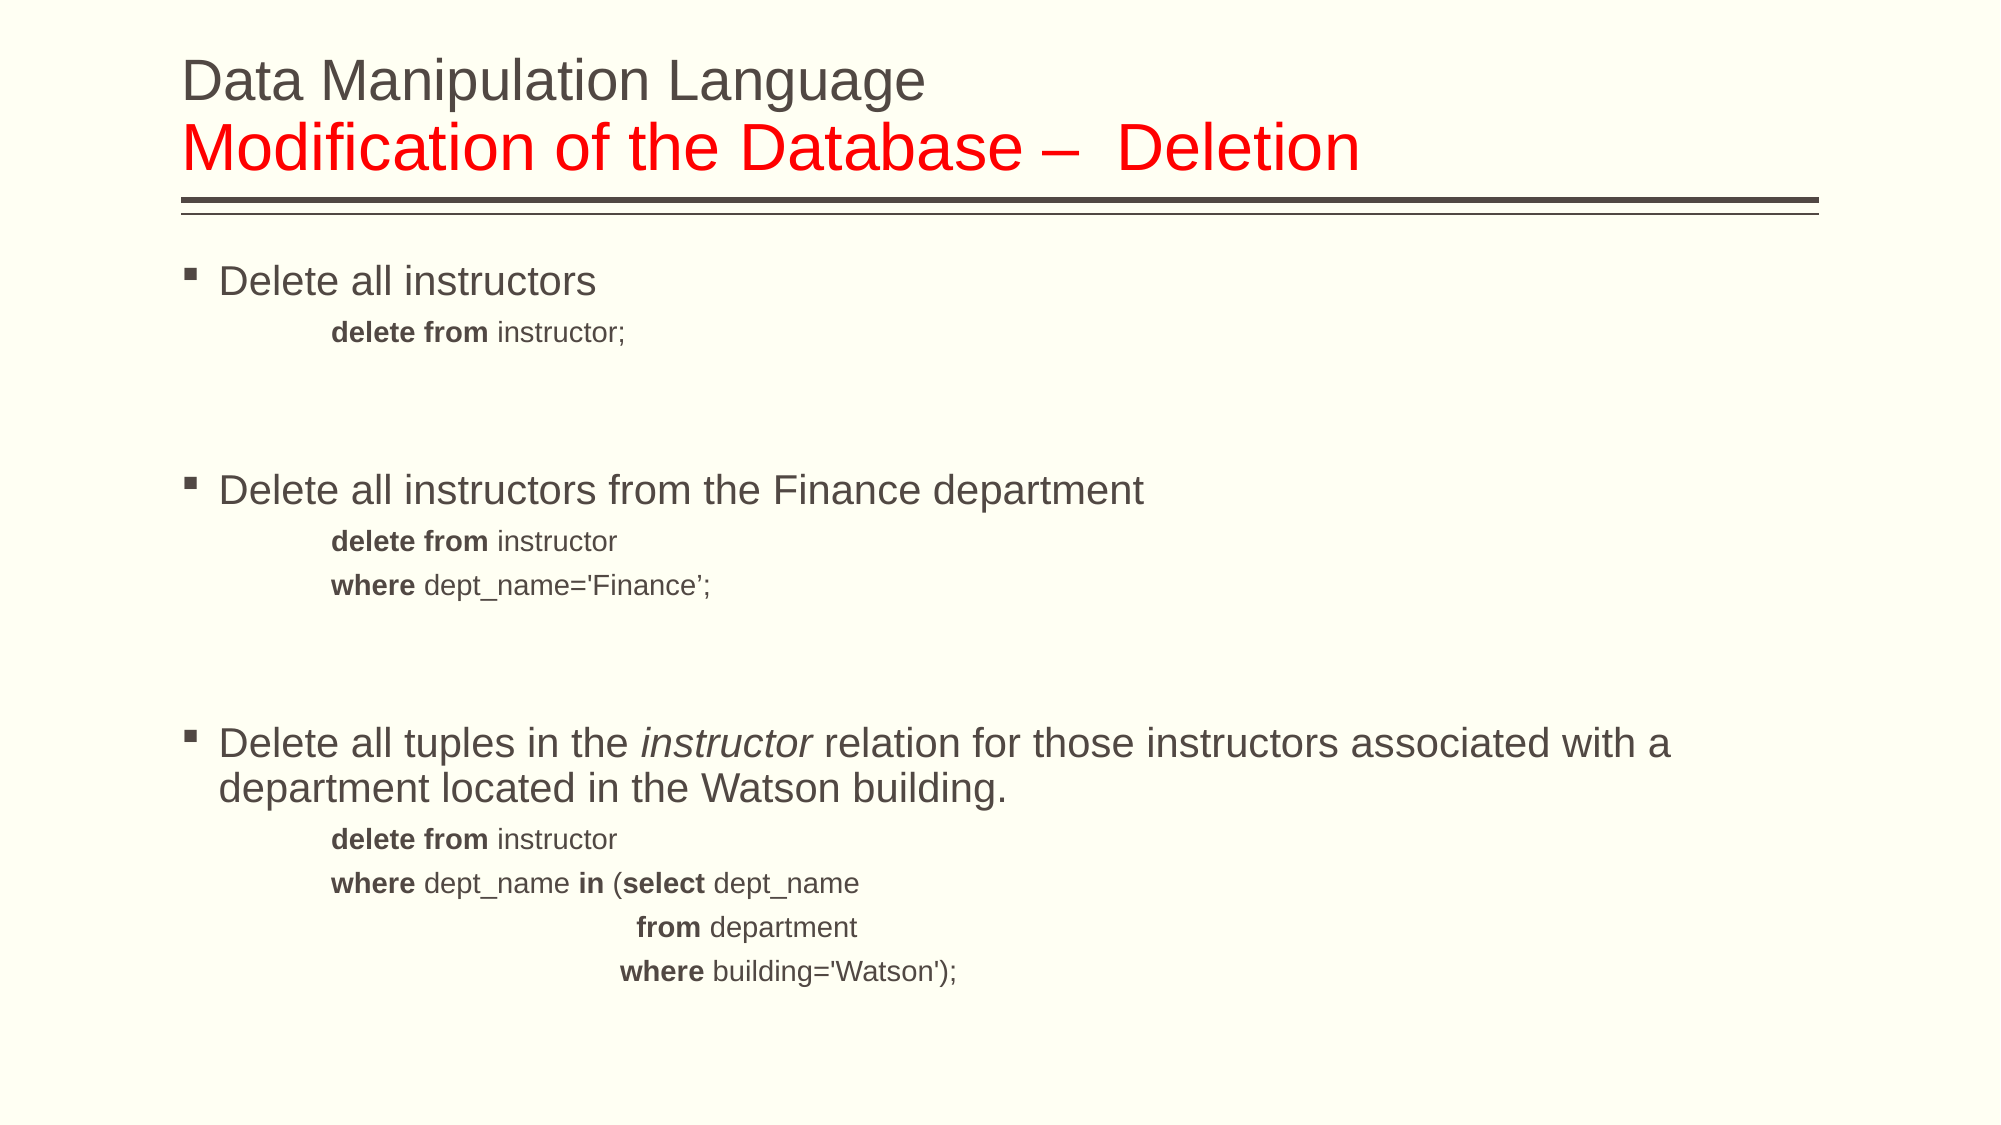

# Data Manipulation Language Modification of the Database –  Deletion
Delete all instructors
delete from instructor;

Delete all instructors from the Finance department
delete from instructor
where dept_name='Finance’;

Delete all tuples in the instructor relation for those instructors associated with a department located in the Watson building.
delete from instructor
where dept_name in (select dept_name
                                     from department
                                   where building='Watson');